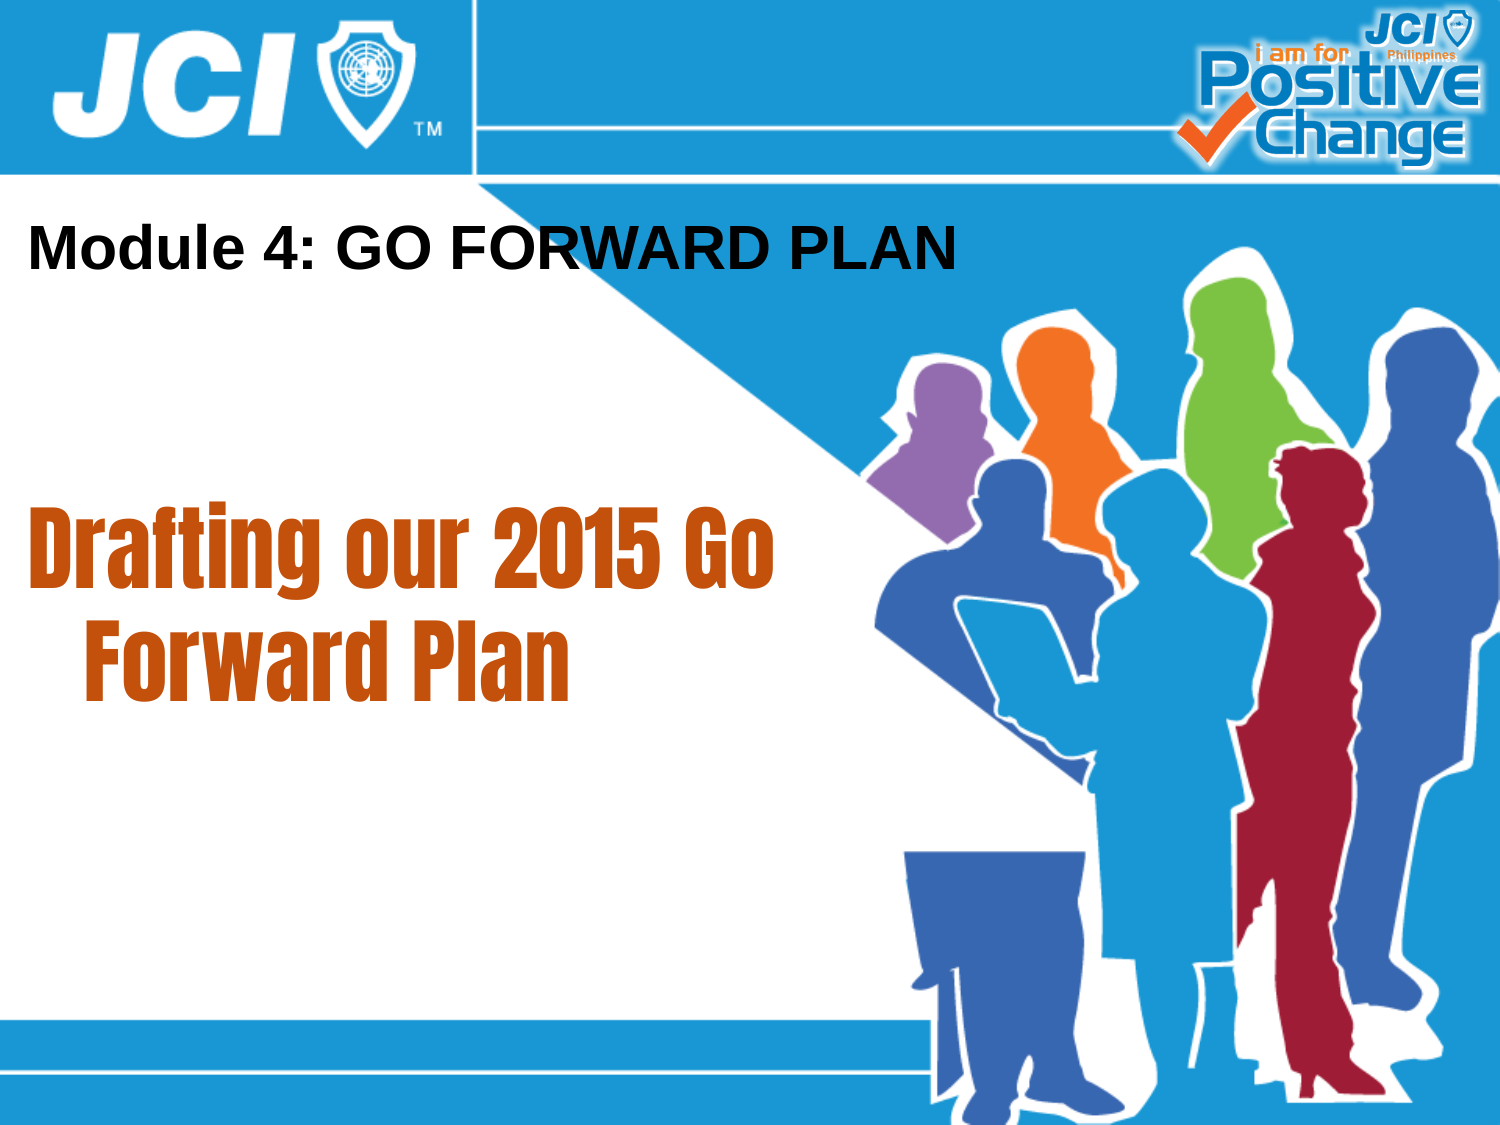

Module 4: GO FORWARD PLAN
Drafting our 2015 Go Forward Plan